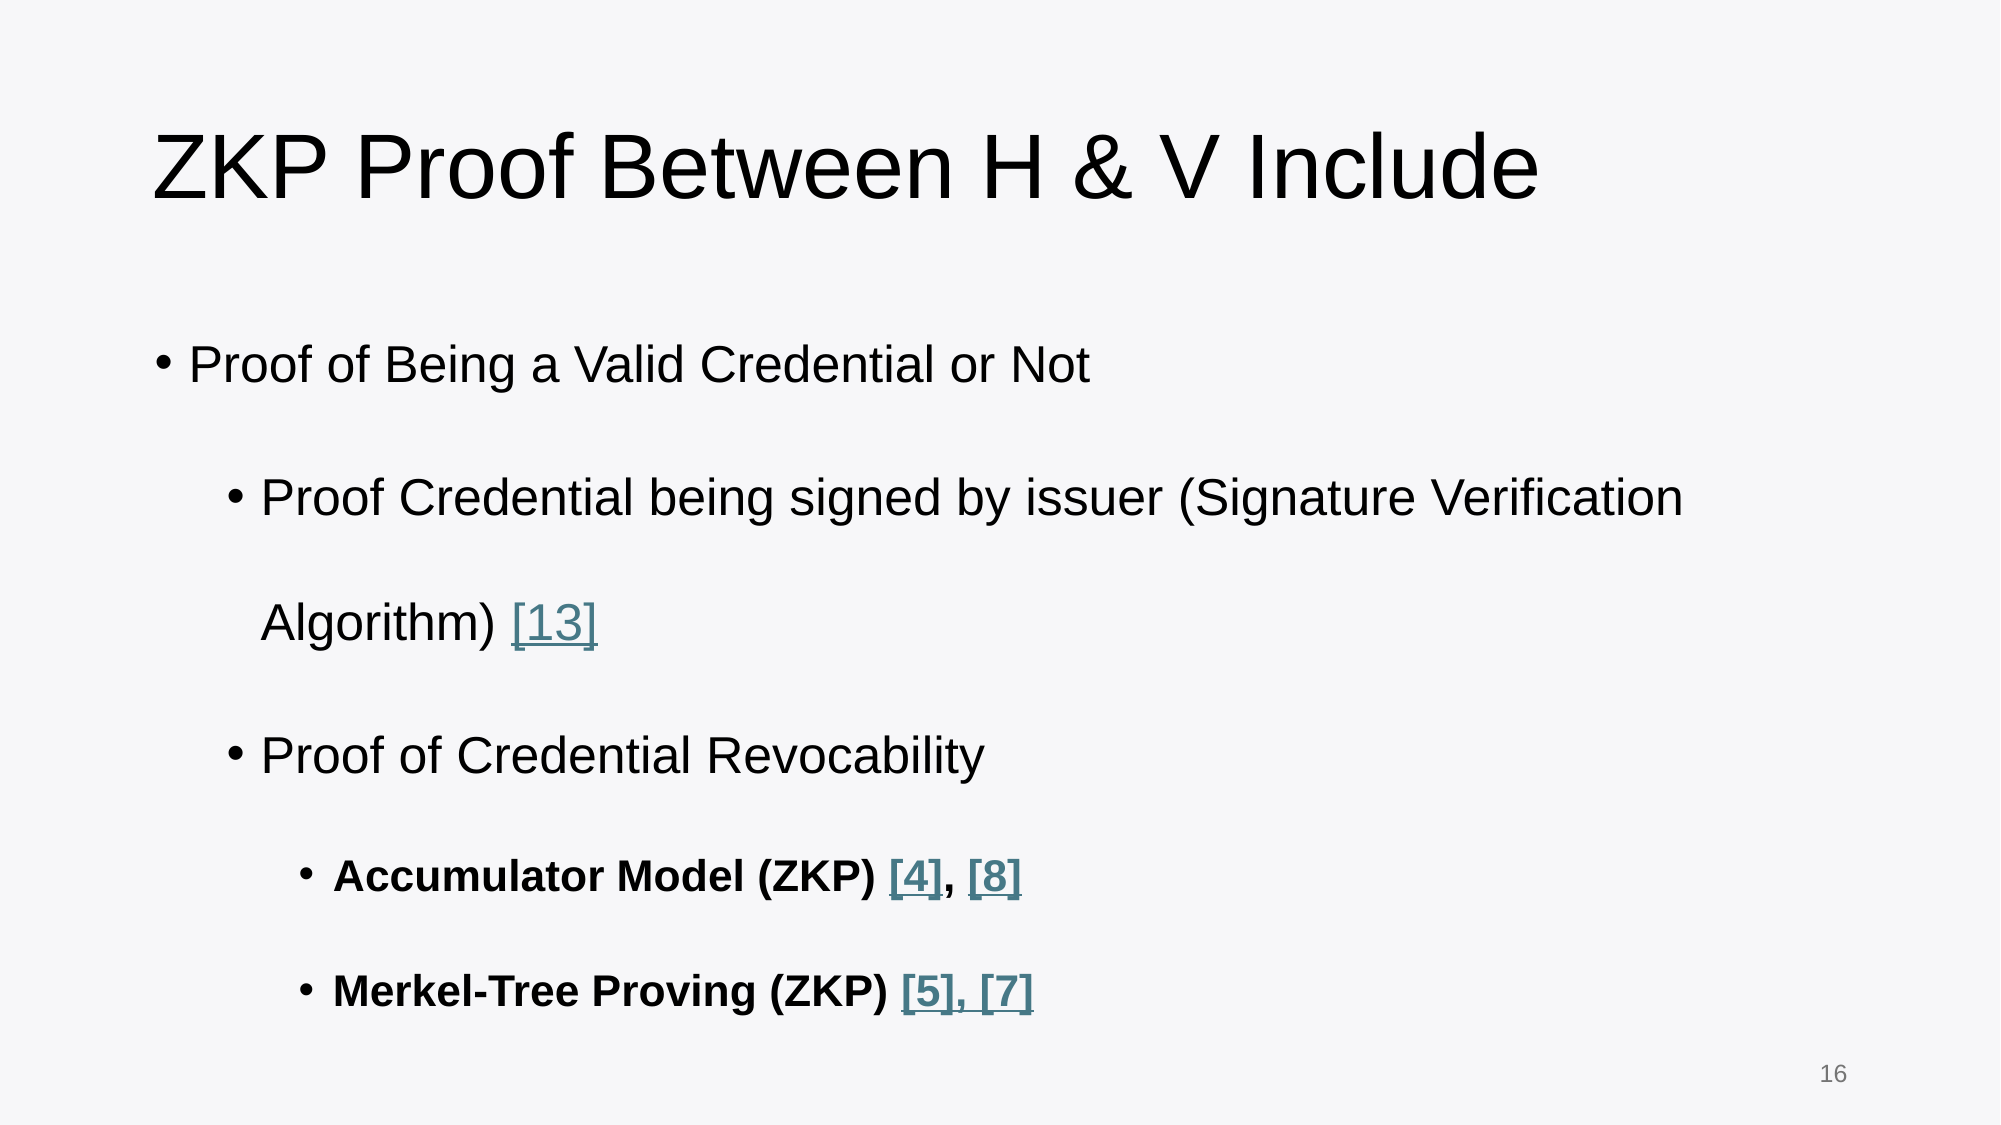

# ZKP Proof Between H & V Include
Proof of Being a Valid Credential or Not
Proof Credential being signed by issuer (Signature Verification Algorithm) [13]
Proof of Credential Revocability
Accumulator Model (ZKP) [4], [8]
Merkel-Tree Proving (ZKP) [5], [7]

16